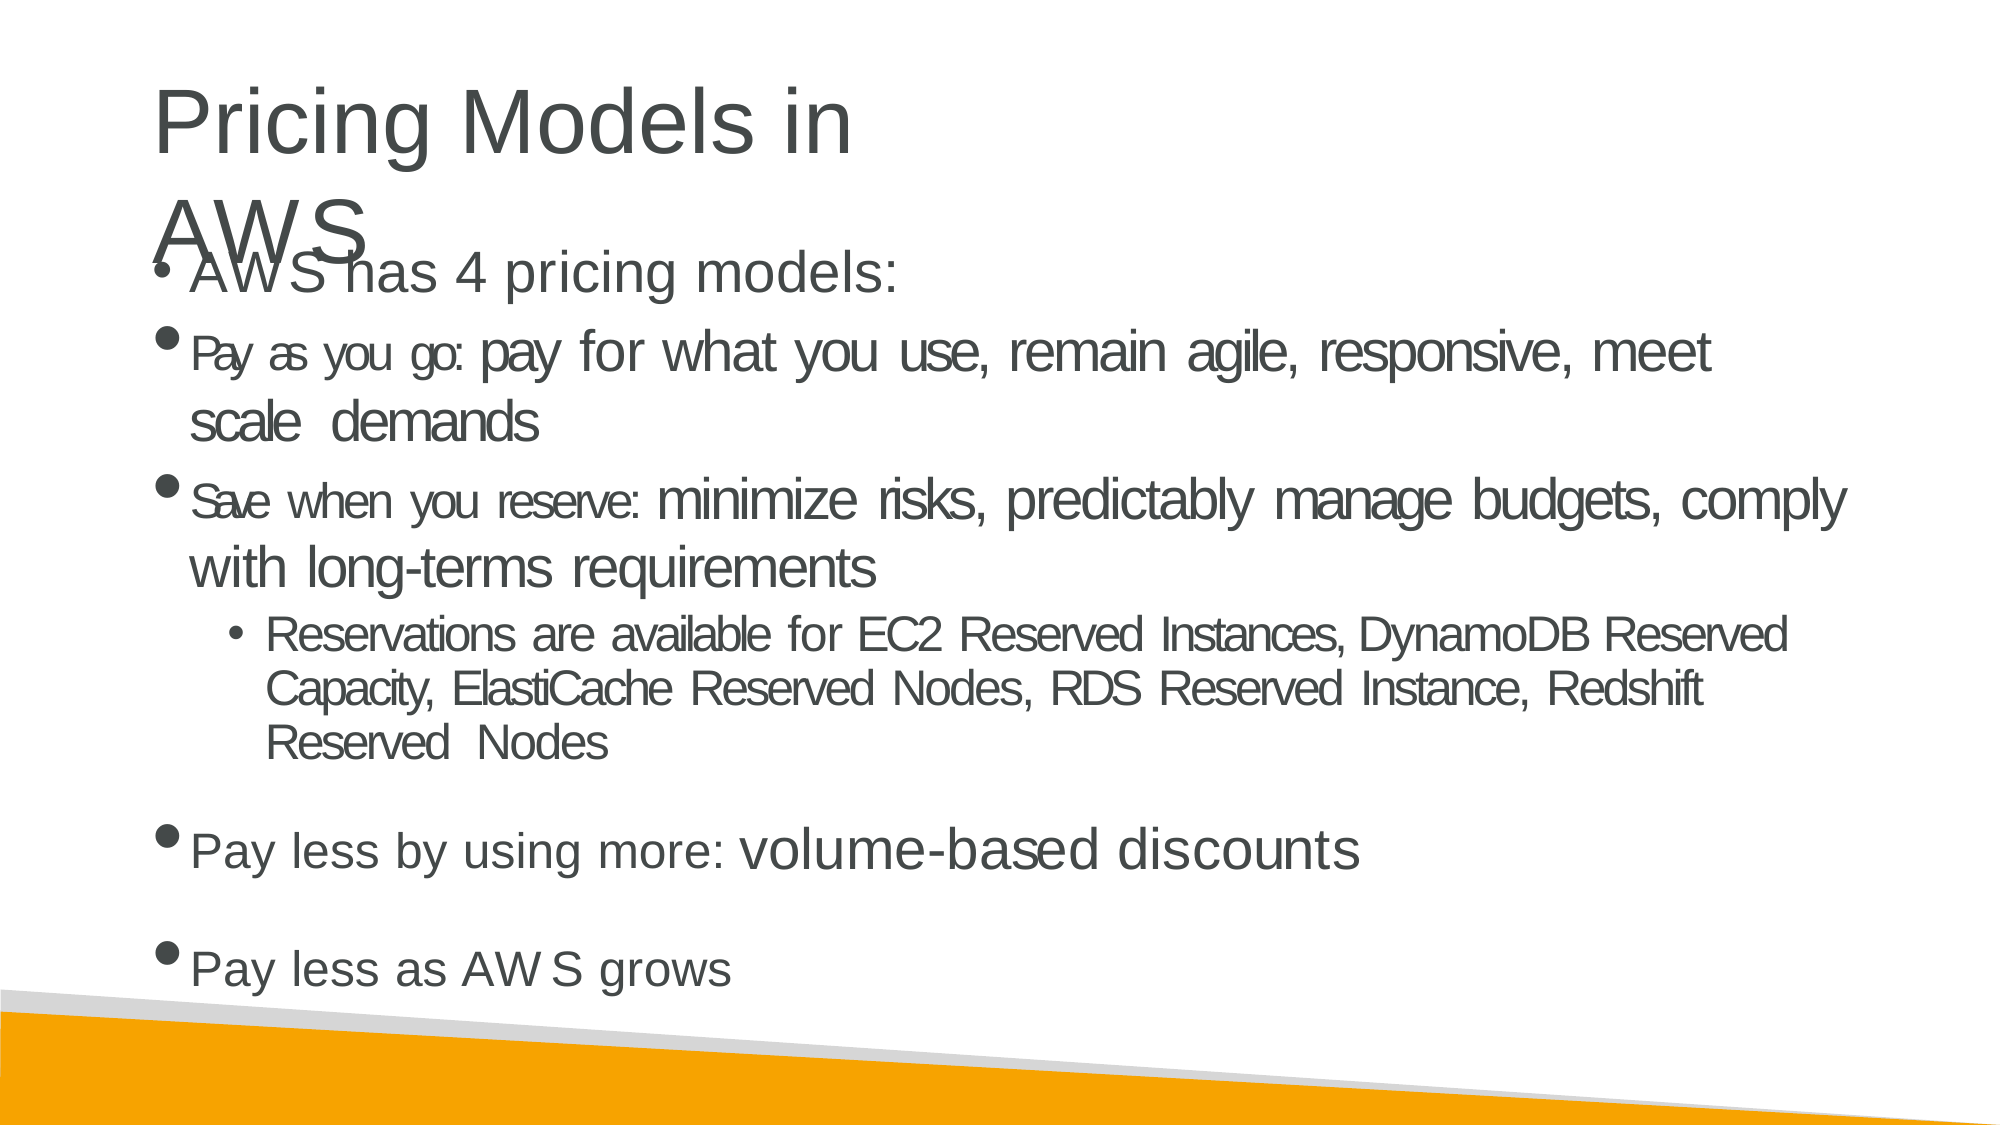

# Pricing Models in AWS
AWS has 4 pricing models:
Pay as you go: pay for what you use, remain agile, responsive, meet scale  demands
Save when you reserve: minimize risks, predictably manage budgets, comply  with long-terms requirements
Reservations are available for EC2 Reserved Instances, DynamoDB Reserved  Capacity, ElastiCache Reserved Nodes, RDS Reserved Instance, Redshift Reserved  Nodes
Pay less by using more: volume-based discounts
Pay less as AWS grows